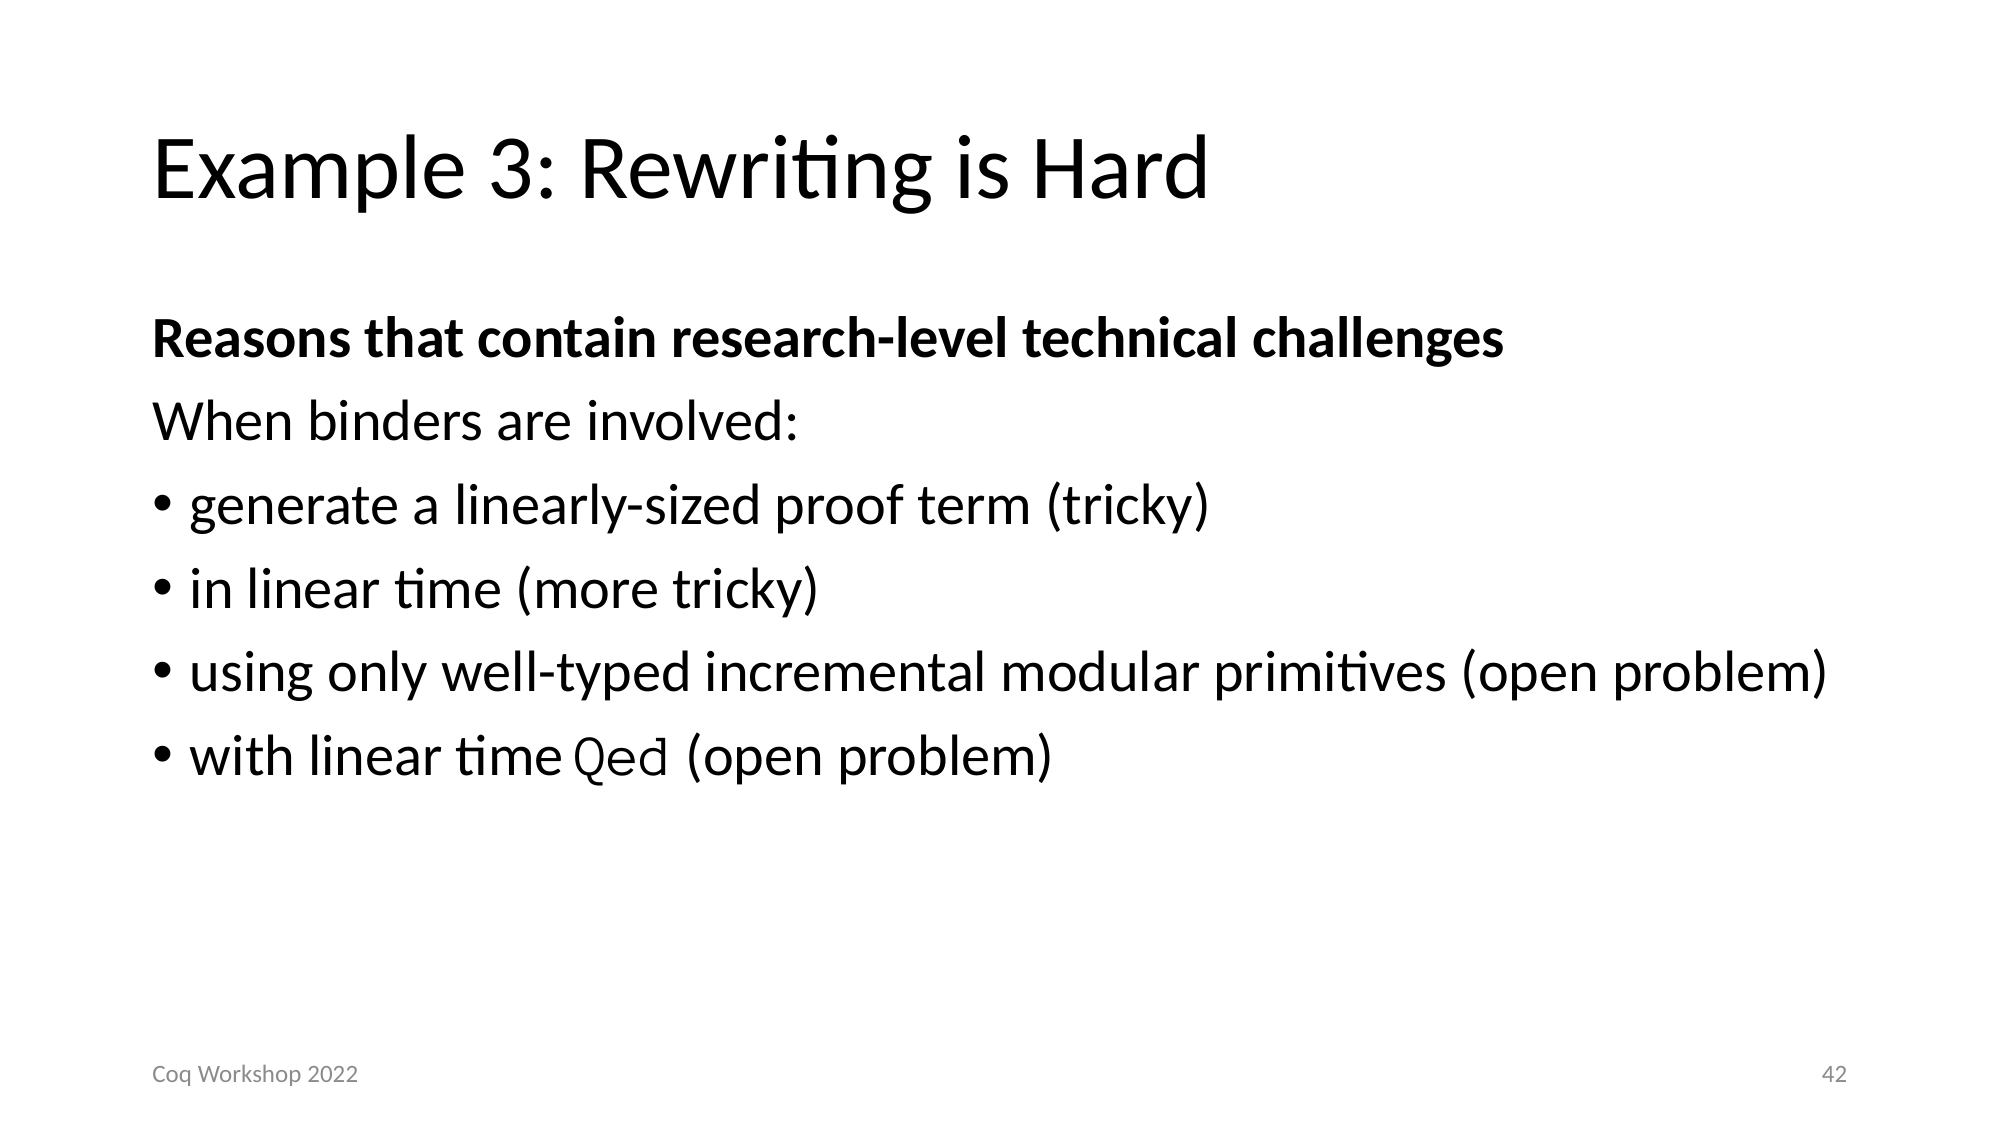

# Example 3: Rewriting is Hard
Reasons that contain research-level technical challenges
When binders are involved:
generate a linearly-sized proof term (tricky)
in linear time (more tricky)
using only well-typed incremental modular primitives (open problem)
with linear time Qed (open problem)
Coq Workshop 2022
42